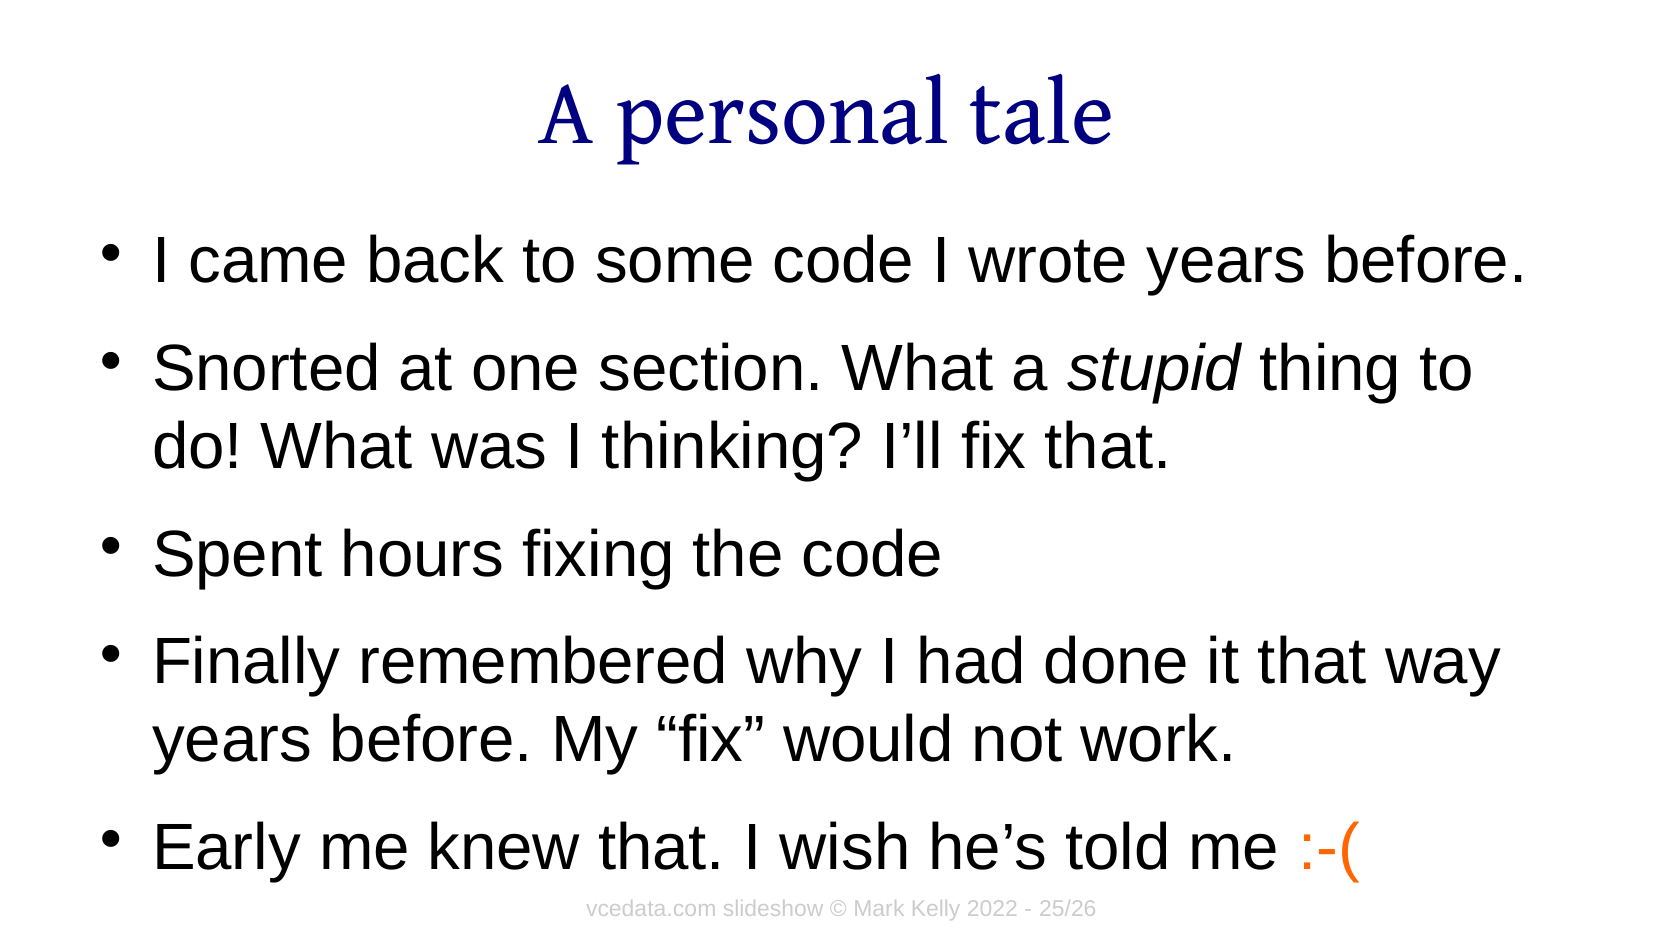

# A personal tale
I came back to some code I wrote years before.
Snorted at one section. What a stupid thing to do! What was I thinking? I’ll fix that.
Spent hours fixing the code
Finally remembered why I had done it that way years before. My “fix” would not work.
Early me knew that. I wish he’s told me :-(
vcedata.com slideshow © Mark Kelly 2022 - 25/26